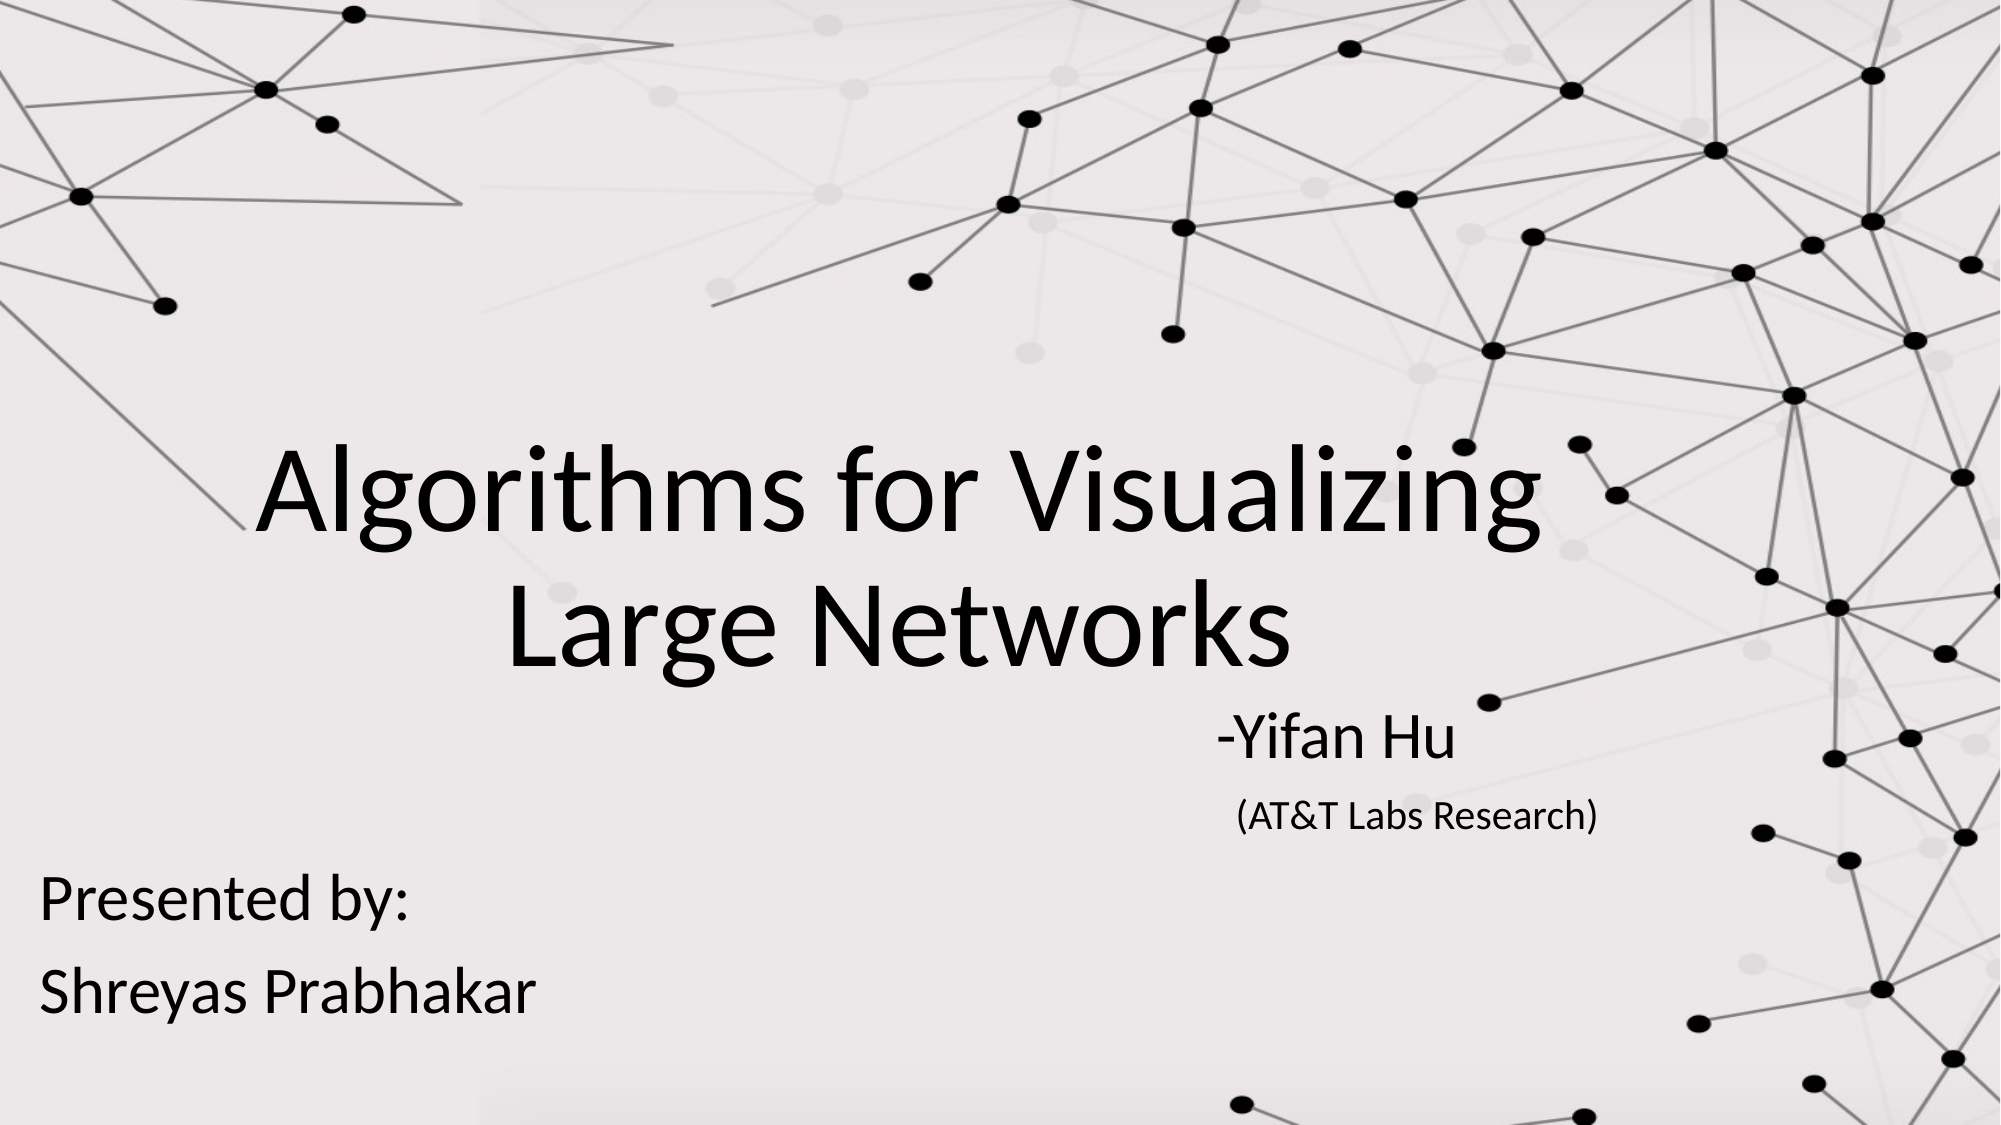

# Algorithms for Visualizing Large Networks
-Yifan Hu
  (AT&T Labs Research)
Presented by:
Shreyas Prabhakar